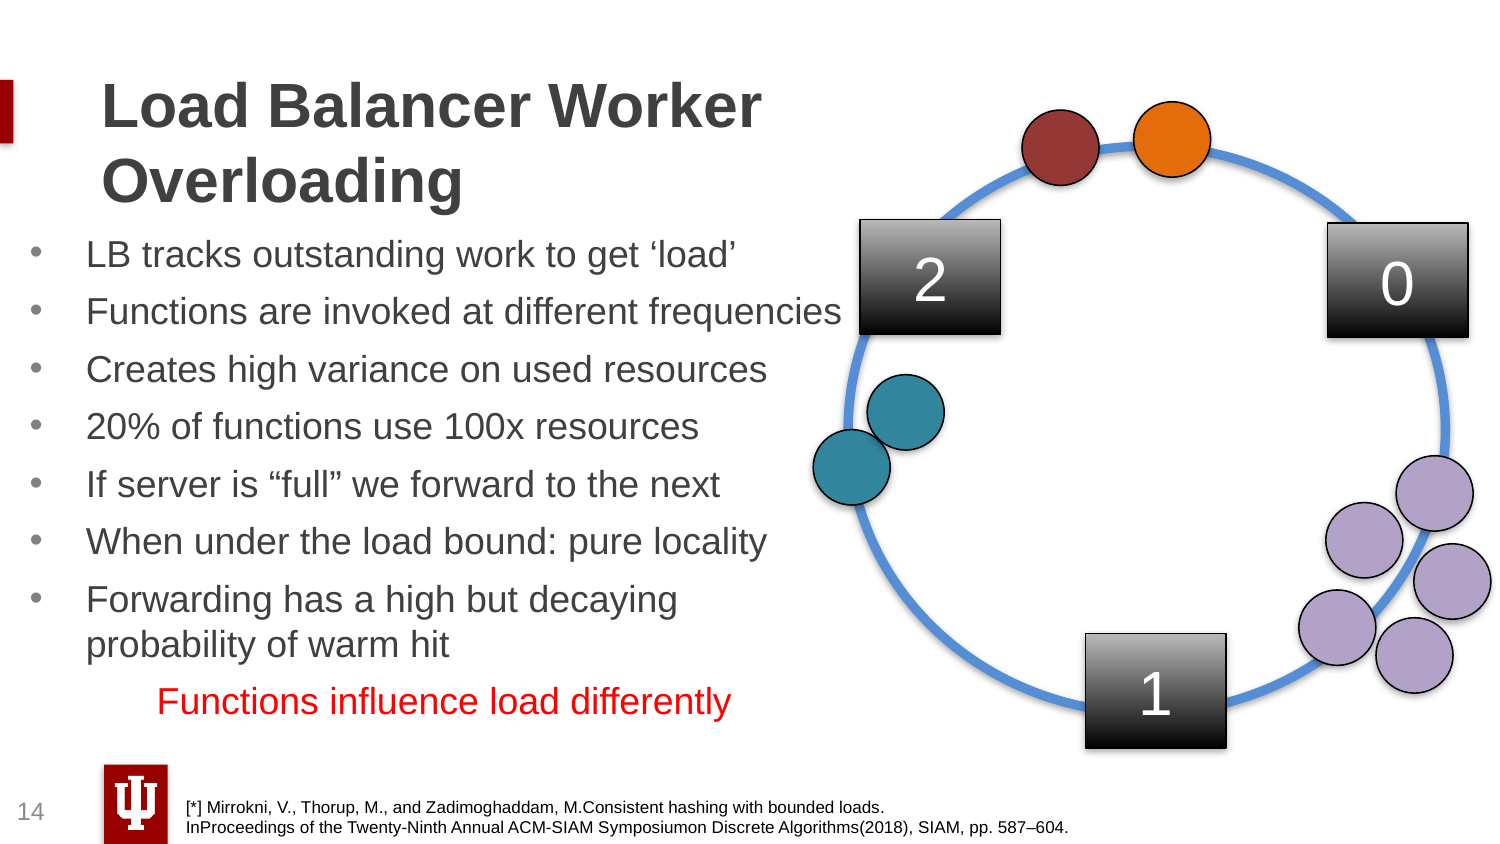

# Load Balancer Worker Overloading

2
LB tracks outstanding work to get ‘load’
Functions are invoked at different frequencies
Creates high variance on used resources
20% of functions use 100x resources
If server is “full” we forward to the next
When under the load bound: pure locality
Forwarding has a high but decaying probability of warm hit
Functions influence load differently
0

1
14
[*] Mirrokni, V., Thorup, M., and Zadimoghaddam, M.Consistent hashing with bounded loads.
InProceedings of the Twenty-Ninth Annual ACM-SIAM Symposiumon Discrete Algorithms(2018), SIAM, pp. 587–604.